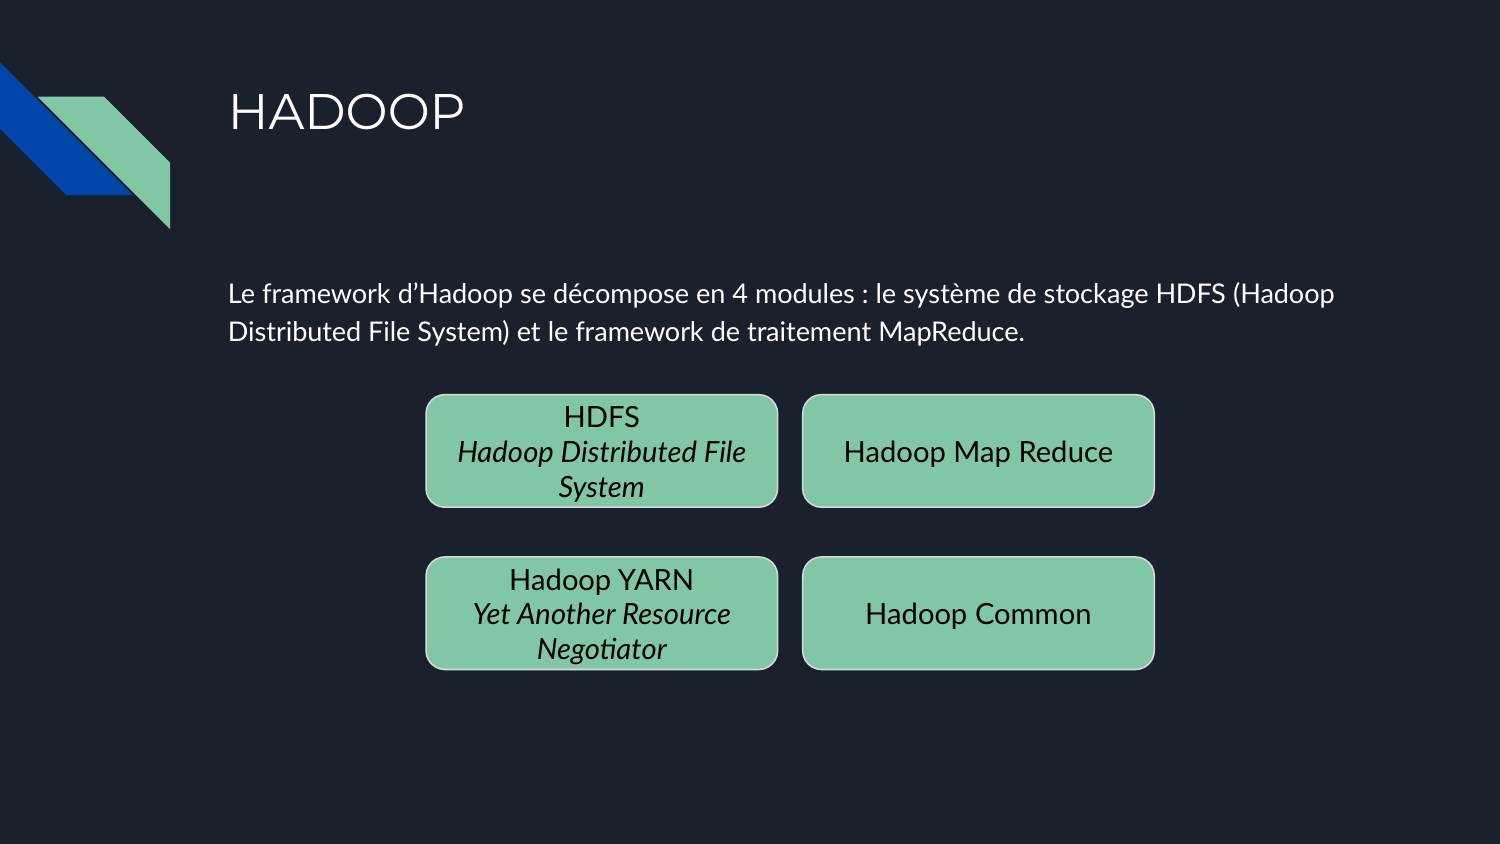

# HADOOP
Le framework d’Hadoop se décompose en 4 modules : le système de stockage HDFS (Hadoop Distributed File System) et le framework de traitement MapReduce.
HDFS
Hadoop Distributed File System
Hadoop Map Reduce
Hadoop YARN
Yet Another Resource Negotiator
Hadoop Common